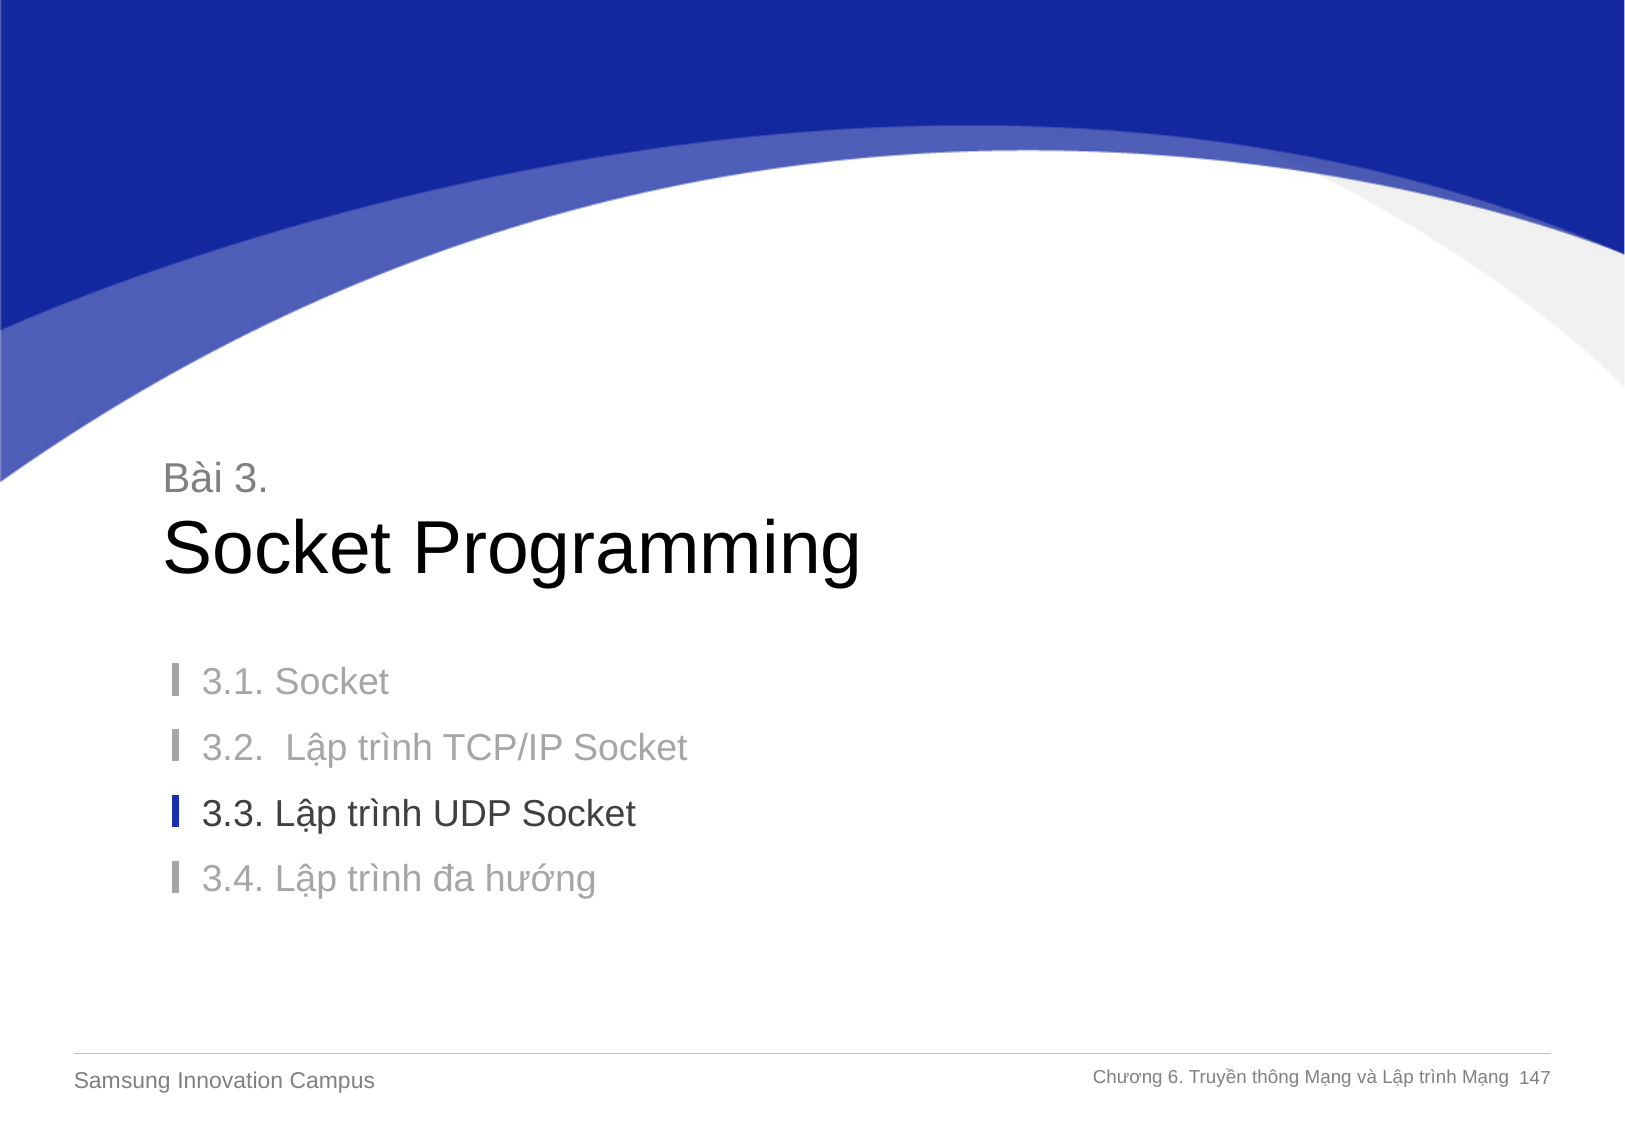

Bài 3.
Socket Programming
3.1. Socket
3.2.  Lập trình TCP/IP Socket
3.3. Lập trình UDP Socket
3.4. Lập trình đa hướng